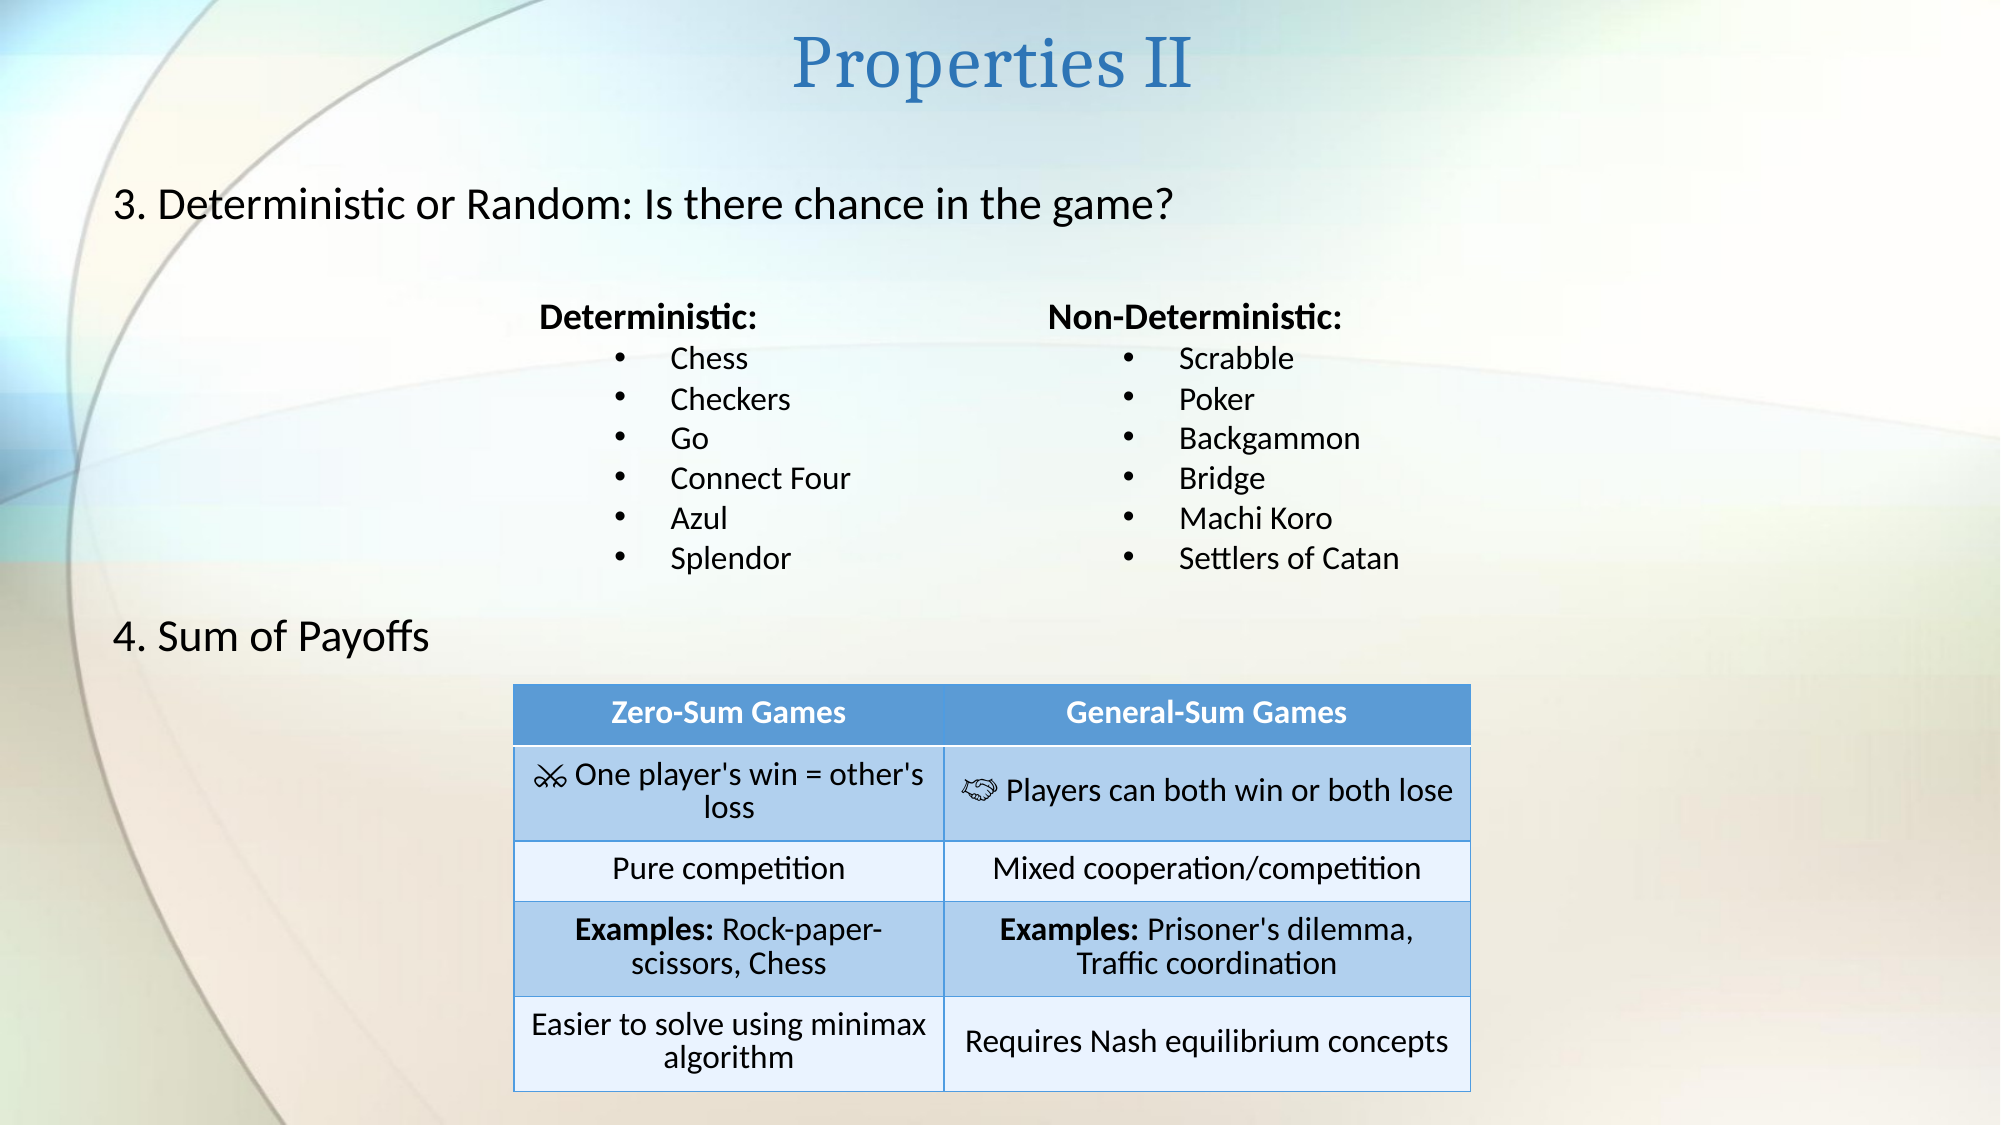

Properties II

3. Deterministic or Random: Is there chance in the game?
Deterministic:
Chess
Checkers
Go
Connect Four
Azul
Splendor
Non-Deterministic:
Scrabble
Poker
Backgammon
Bridge
Machi Koro
Settlers of Catan
4. Sum of Payoffs
| Zero-Sum Games | General-Sum Games |
| --- | --- |
| ⚔️ One player's win = other's loss | 🤝 Players can both win or both lose |
| Pure competition | Mixed cooperation/competition |
| Examples: Rock-paper-scissors, Chess | Examples: Prisoner's dilemma, Traffic coordination |
| Easier to solve using minimax algorithm | Requires Nash equilibrium concepts |